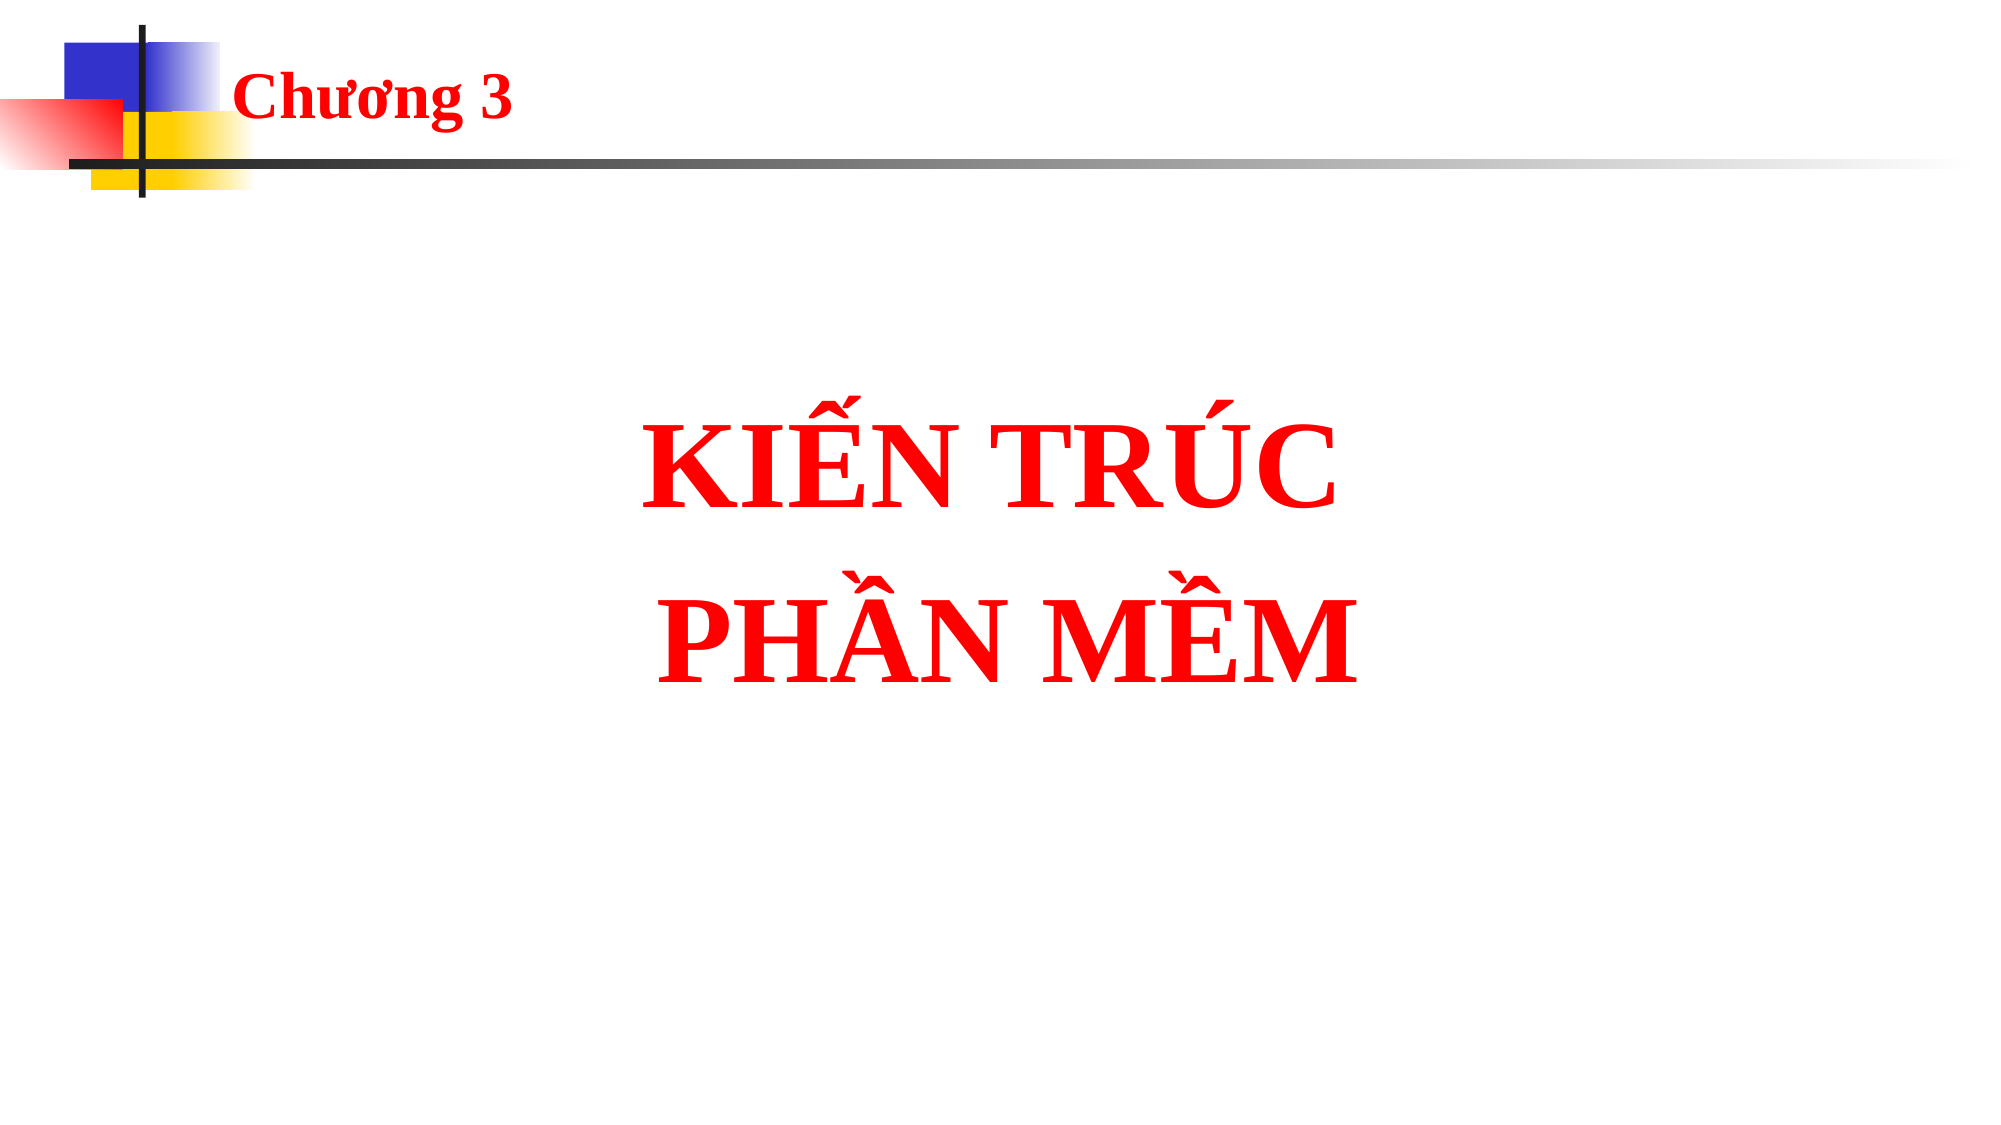

# Chương 3

KIẾN TRÚC
PHẦN MỀM